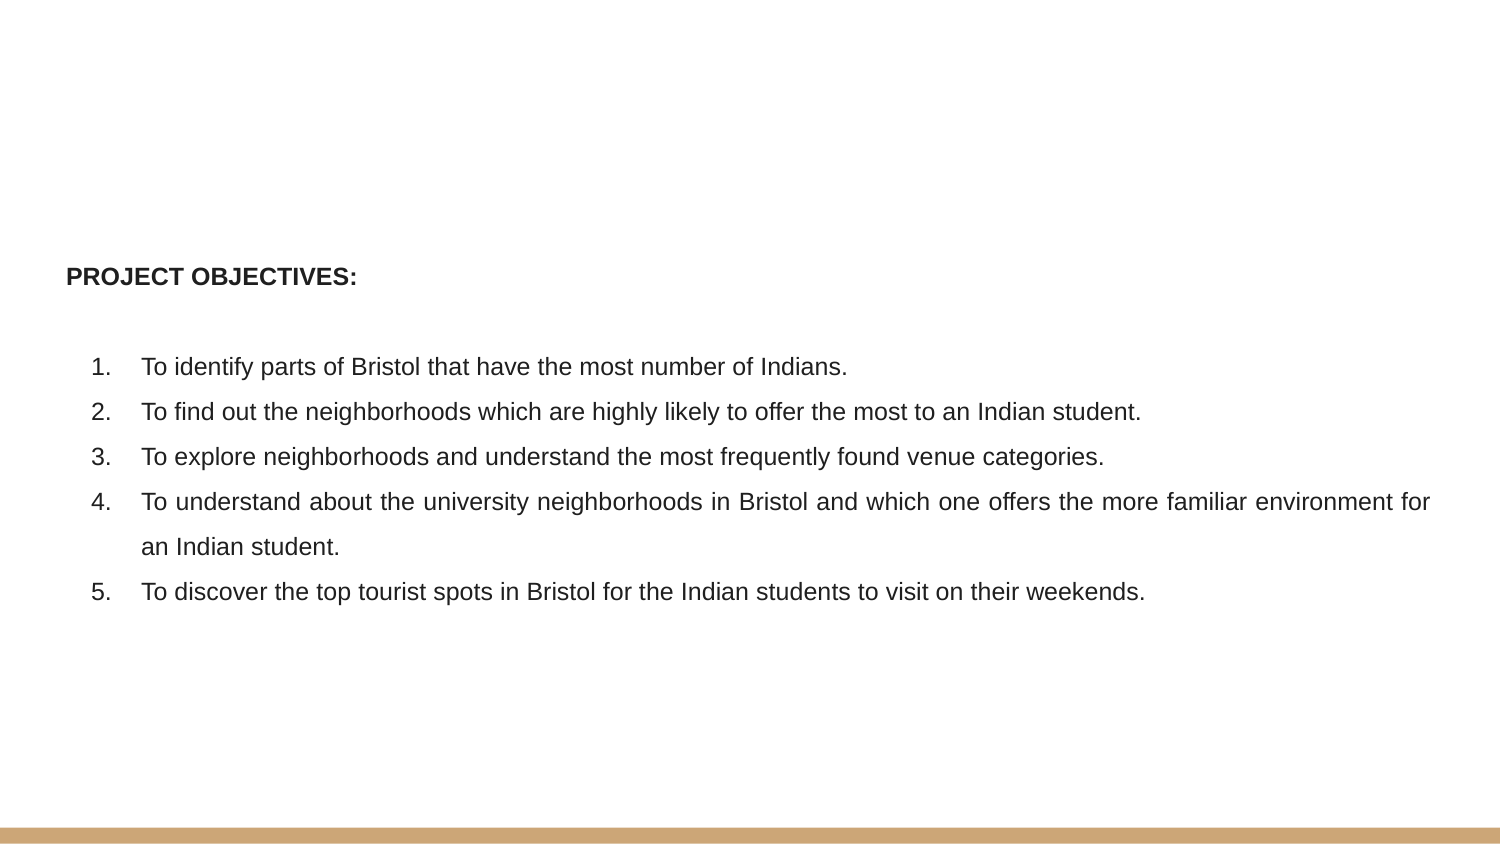

#

PROJECT OBJECTIVES:

To identify parts of Bristol that have the most number of Indians.
To find out the neighborhoods which are highly likely to offer the most to an Indian student.
To explore neighborhoods and understand the most frequently found venue categories.
To understand about the university neighborhoods in Bristol and which one offers the more familiar environment for an Indian student.
To discover the top tourist spots in Bristol for the Indian students to visit on their weekends.